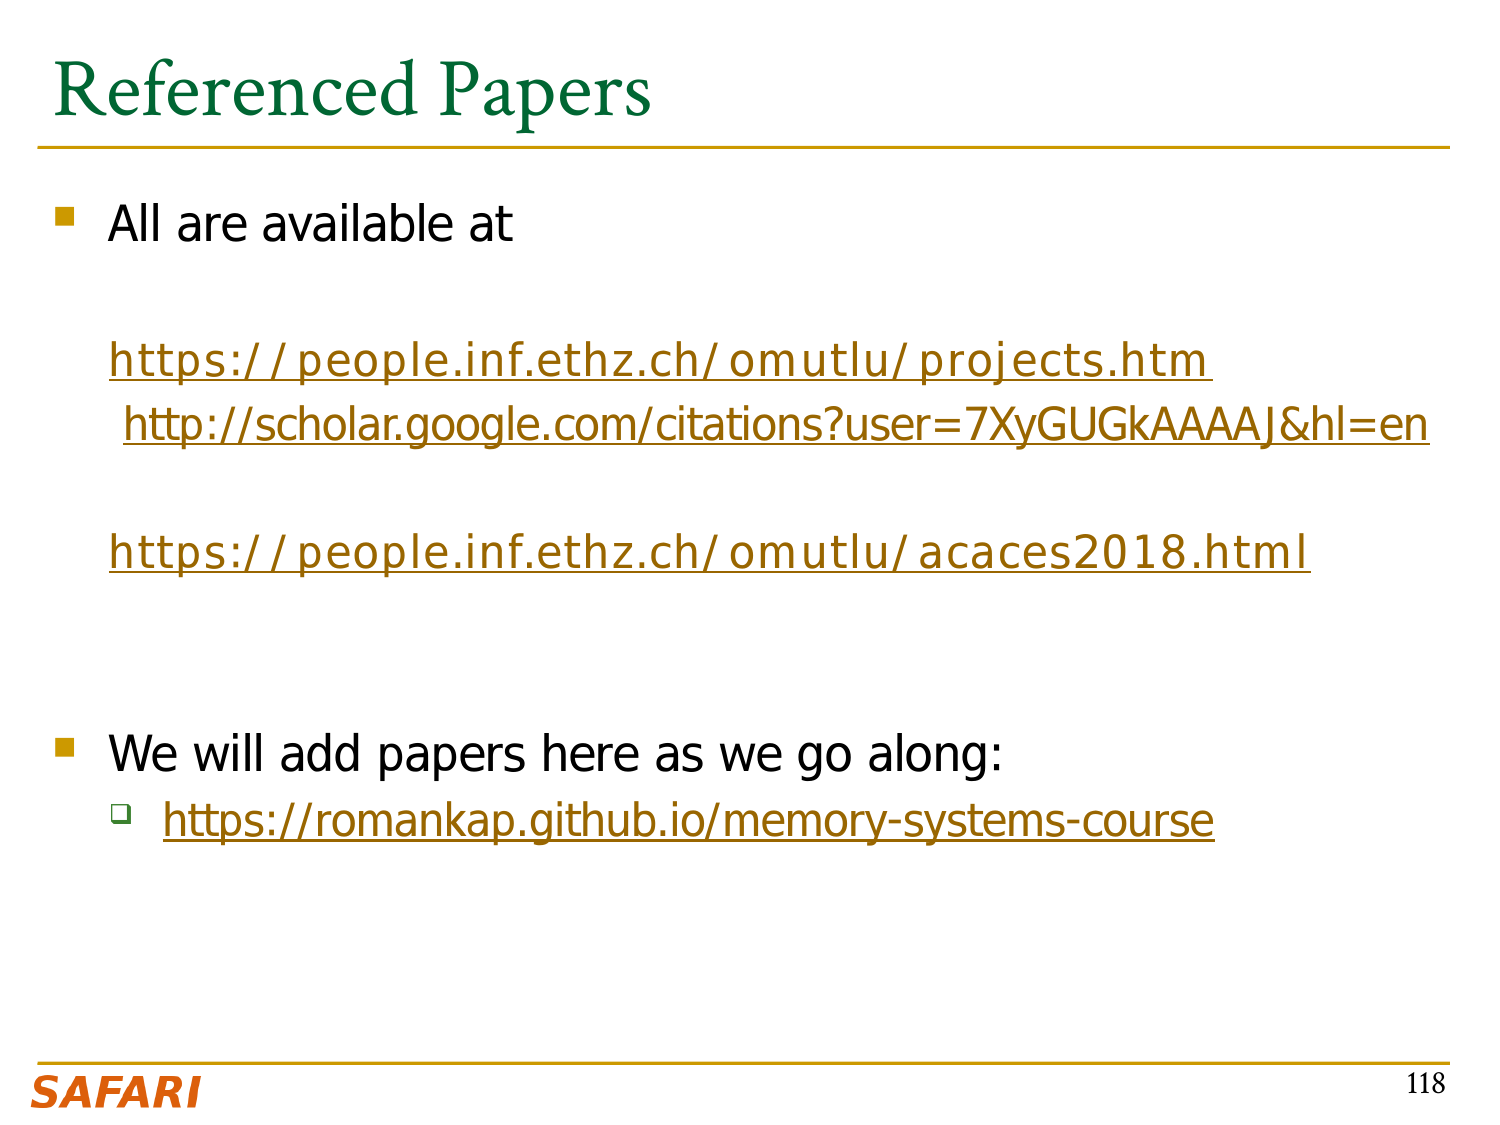

# Referenced Papers

All are available at

https://people.inf.ethz.ch/omutlu/projects.htm
 http://scholar.google.com/citations?user=7XyGUGkAAAAJ&hl=en

https://people.inf.ethz.ch/omutlu/acaces2018.html

We will add papers here as we go along:
https://romankap.github.io/memory-systems-course

118